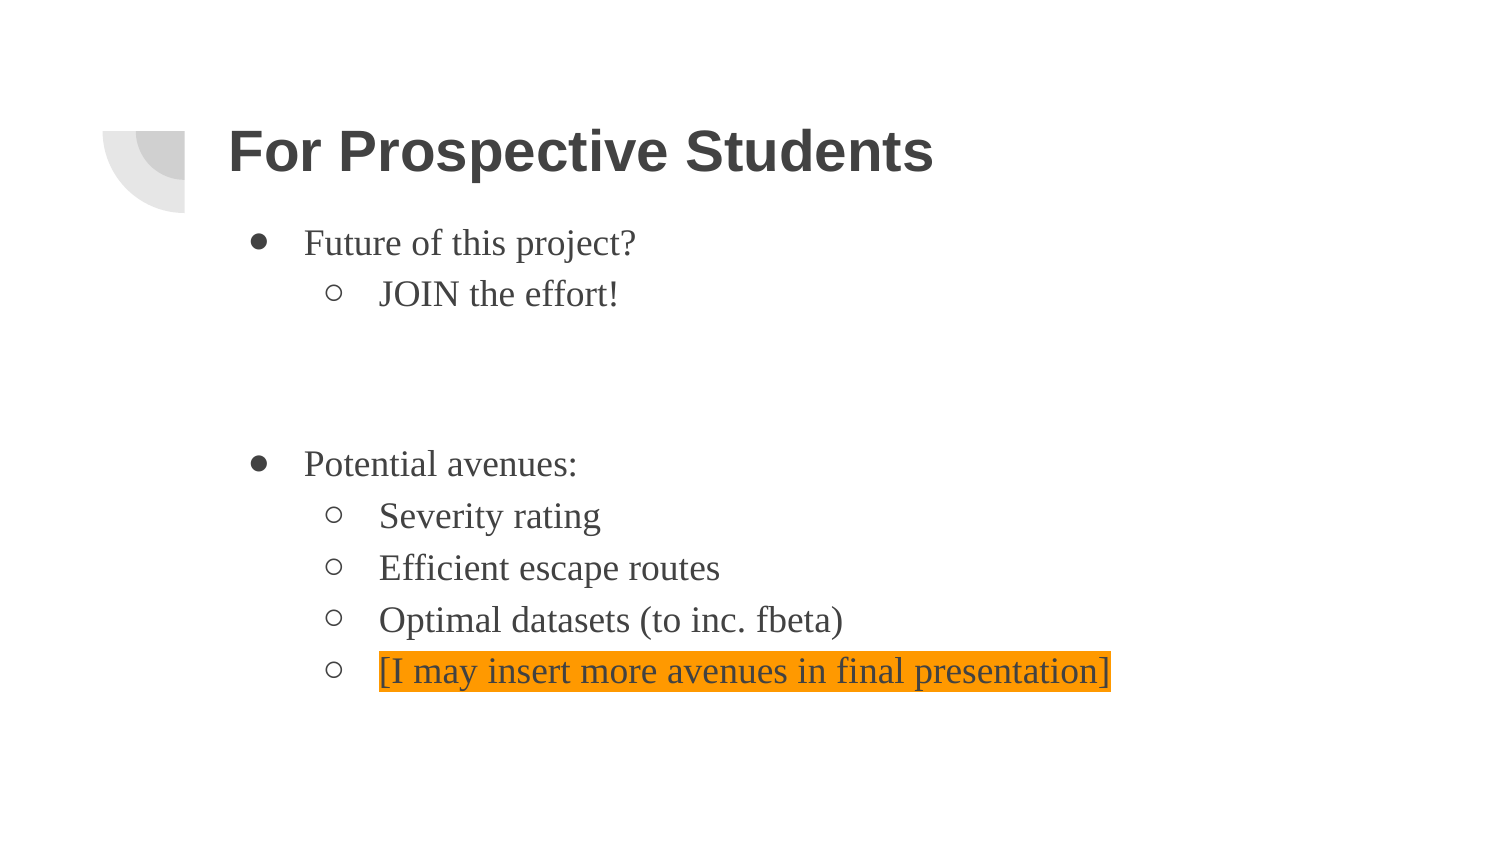

# For Prospective Students
Future of this project?
JOIN the effort!

Potential avenues:
Severity rating
Efficient escape routes
Optimal datasets (to inc. fbeta)
[I may insert more avenues in final presentation]